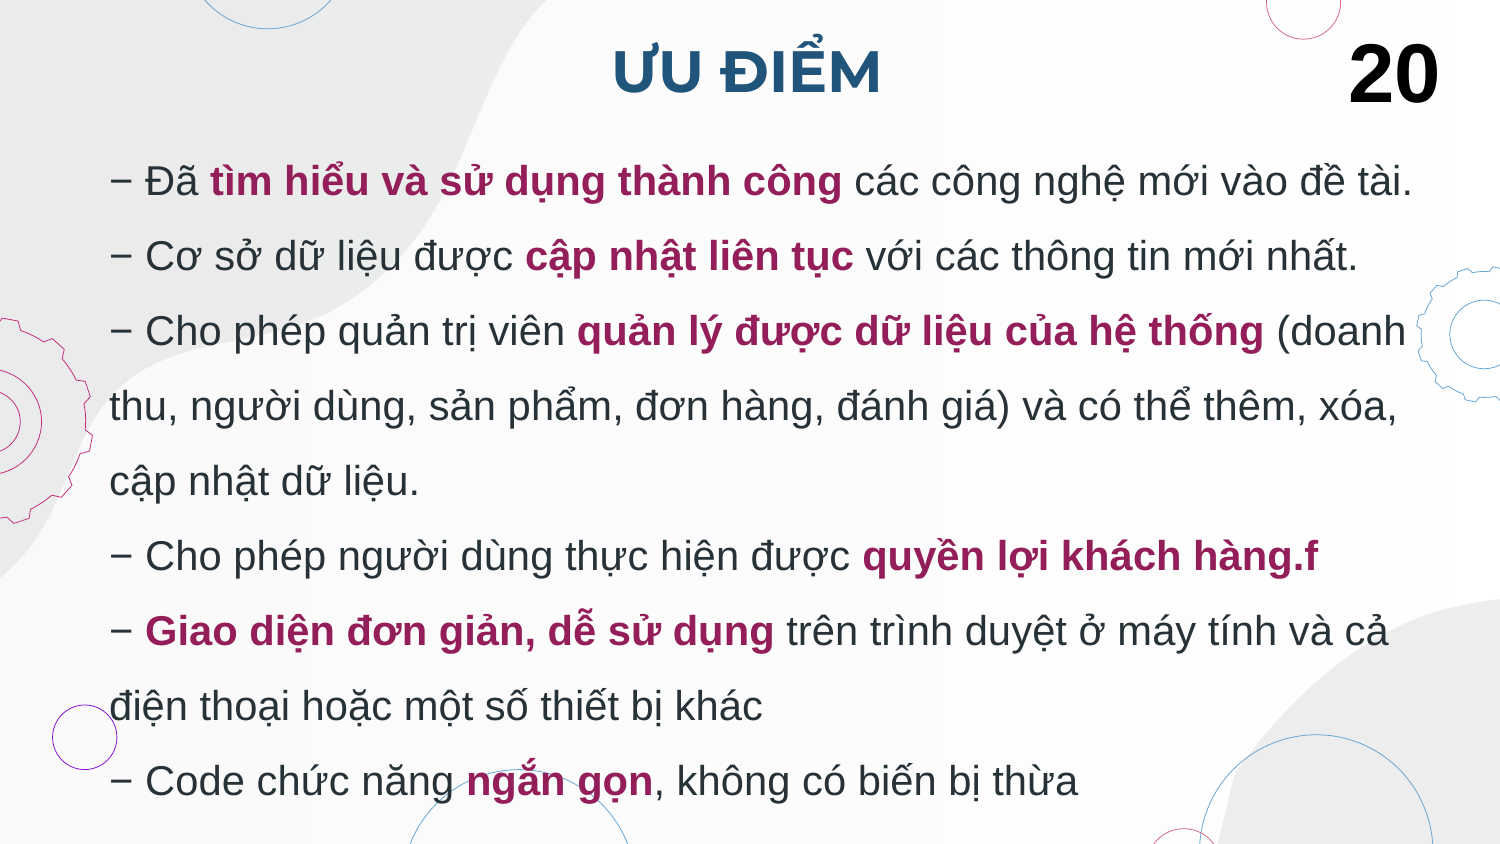

20
# ƯU ĐIỂM
− Đã tìm hiểu và sử dụng thành công các công nghệ mới vào đề tài.
− Cơ sở dữ liệu được cập nhật liên tục với các thông tin mới nhất.
− Cho phép quản trị viên quản lý được dữ liệu của hệ thống (doanh thu, người dùng, sản phẩm, đơn hàng, đánh giá) và có thể thêm, xóa, cập nhật dữ liệu.
− Cho phép người dùng thực hiện được quyền lợi khách hàng.f
− Giao diện đơn giản, dễ sử dụng trên trình duyệt ở máy tính và cả điện thoại hoặc một số thiết bị khác
− Code chức năng ngắn gọn, không có biến bị thừa